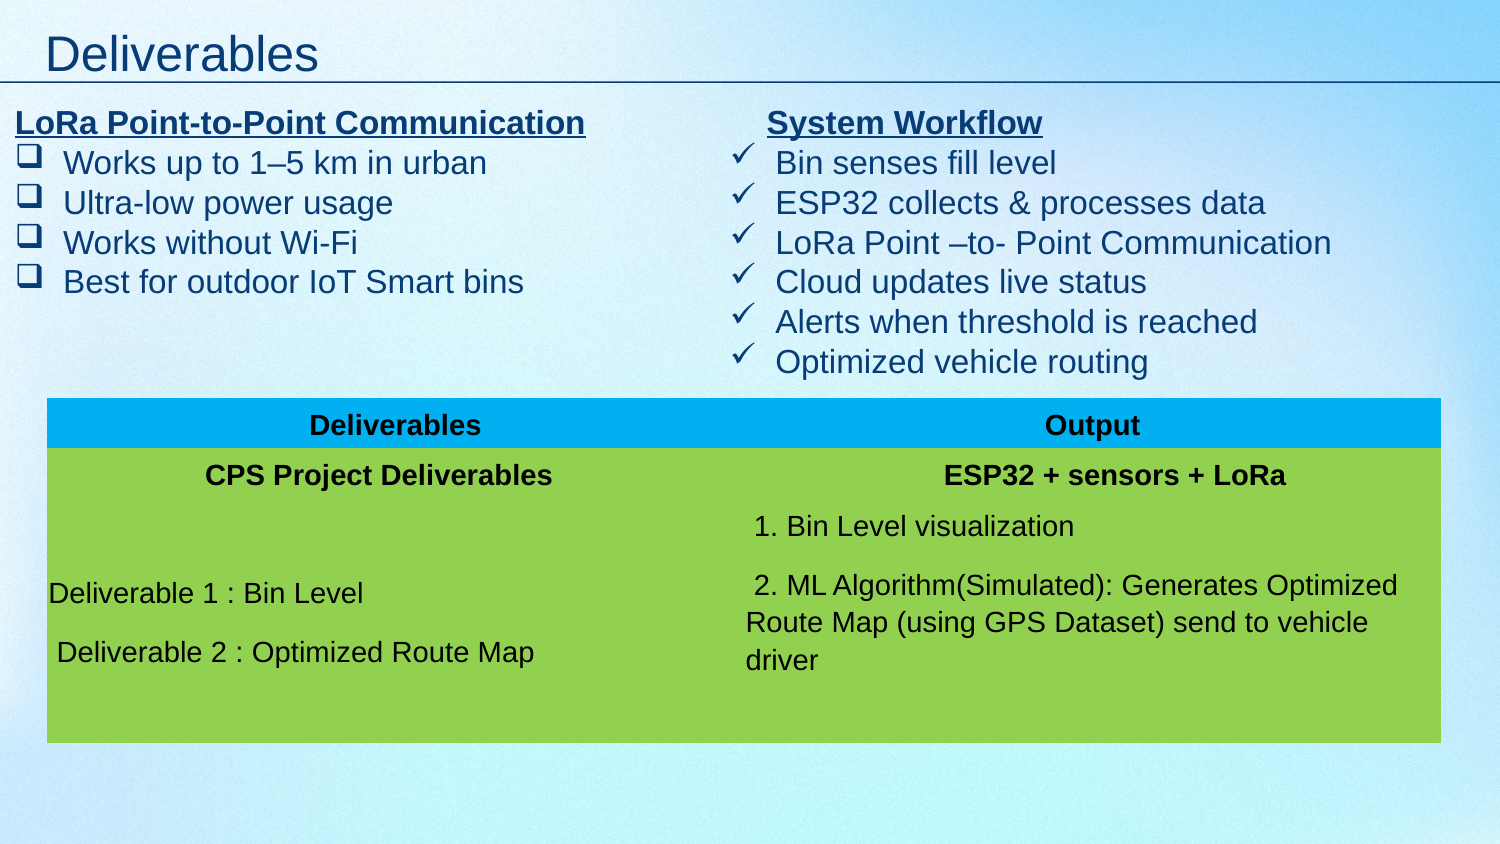

Deliverables

LoRa Point-to-Point Communication
  Works up to 1–5 km in urban
  Ultra-low power usage
  Works without Wi-Fi
  Best for outdoor IoT Smart bins
    System Workflow
  Bin senses fill level
  ESP32 collects & processes data
  LoRa Point –to- Point Communication
  Cloud updates live status
  Alerts when threshold is reached
  Optimized vehicle routing
| Deliverables | Output |
| --- | --- |
| CPS Project Deliverables | ESP32 + sensors + LoRa |
| Deliverable 1 : Bin Level Deliverable 2 : Optimized Route Map | 1. Bin Level visualization 2. ML Algorithm(Simulated): Generates Optimized Route Map (using GPS Dataset) send to vehicle driver |